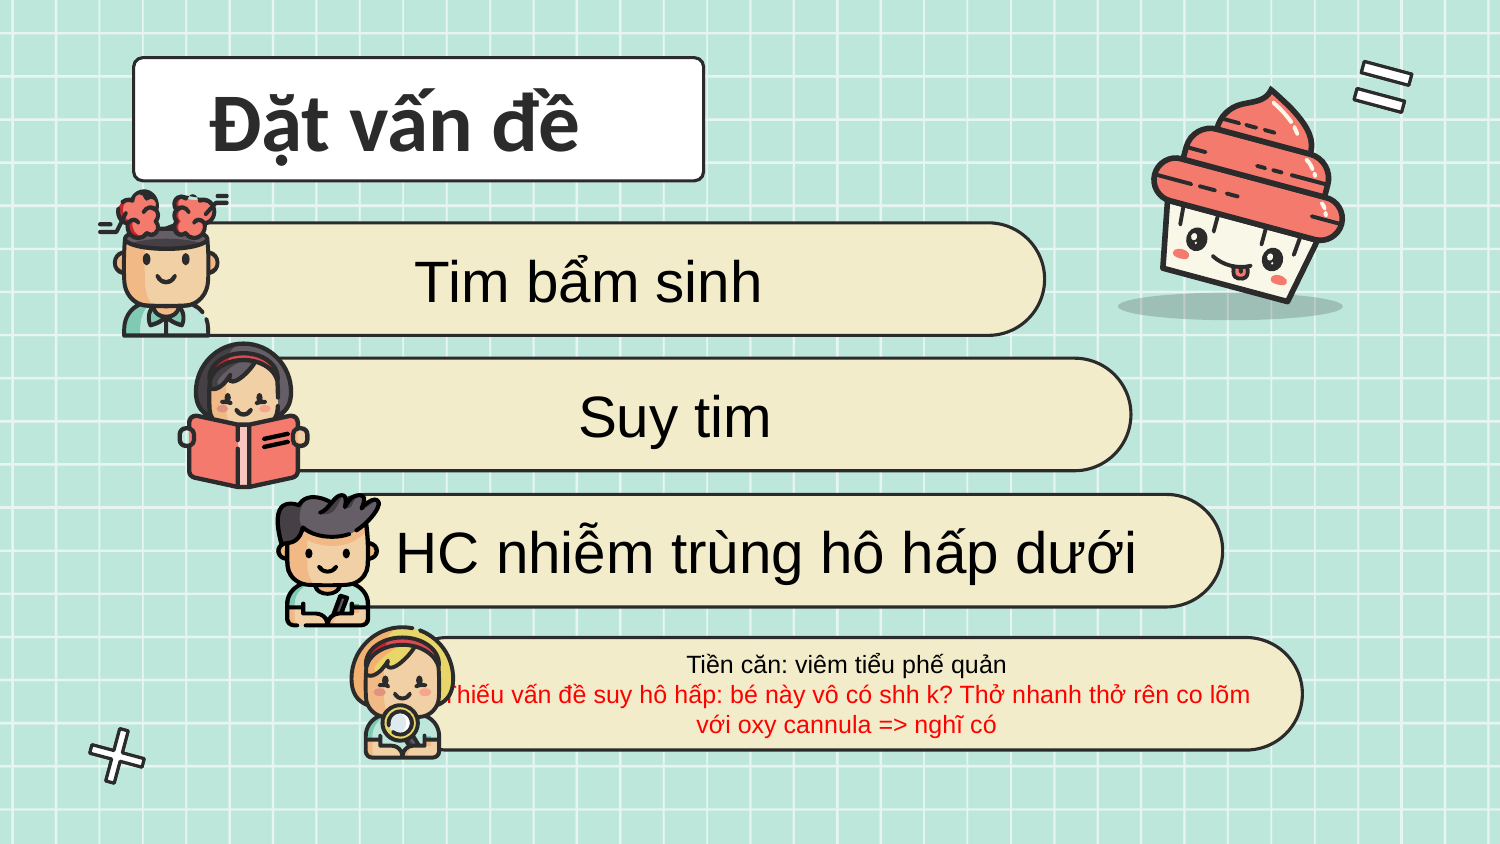

# Đặt vấn đề

Tim bẩm sinh

Suy tim

HC nhiễm trùng hô hấp dưới

Tiền căn: viêm tiểu phế quản
Thiếu vấn đề suy hô hấp: bé này vô có shh k? Thở nhanh thở rên co lõm với oxy cannula => nghĩ có